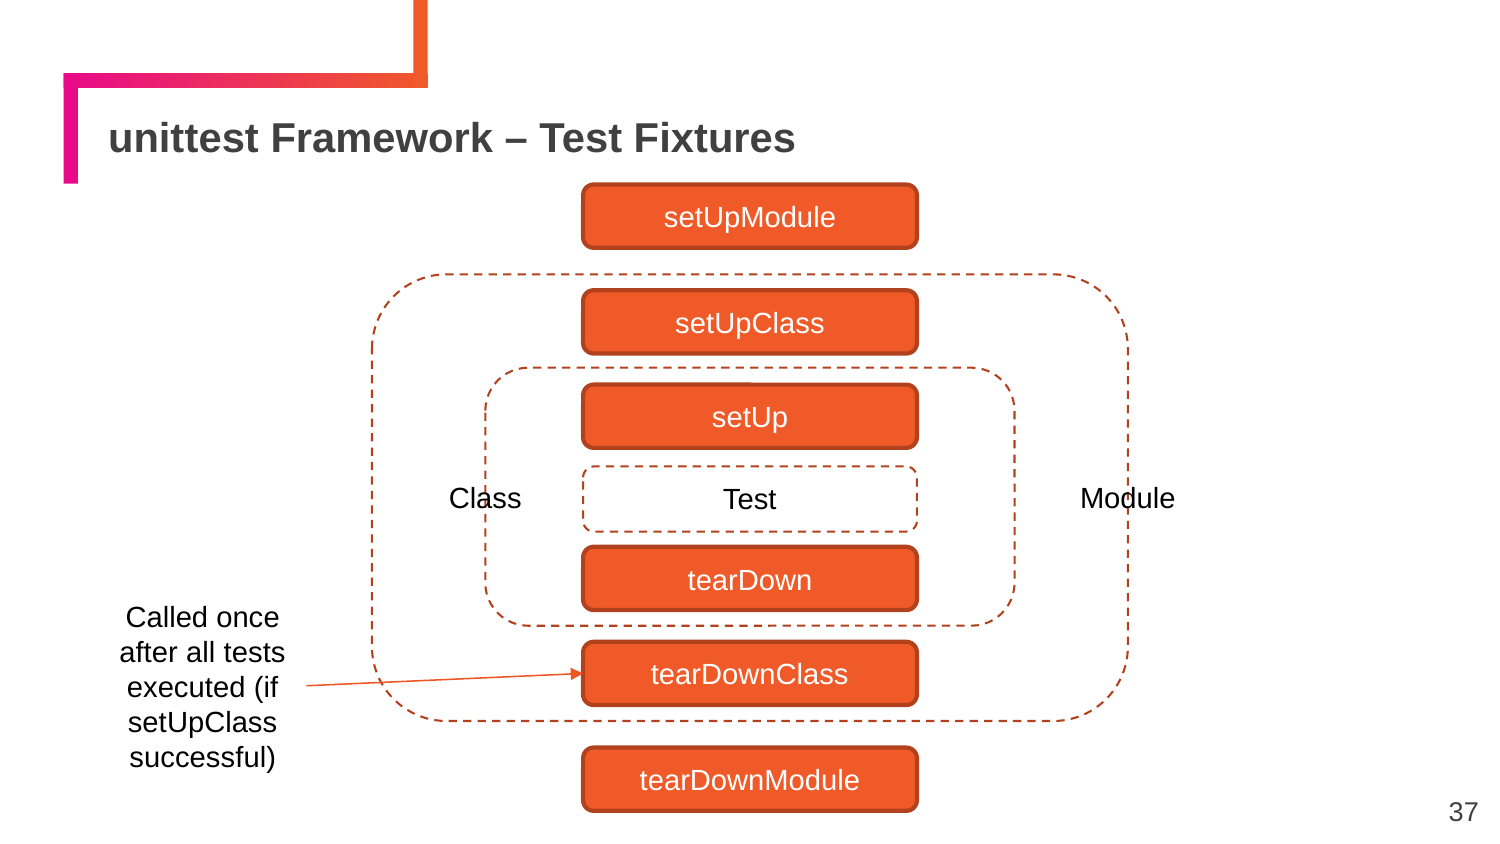

# unittest Framework – Test Fixtures
setUpModule

setUpClass

setUp

Class
Module
Test
tearDown
Called once after all tests executed (if setUpClass successful)
tearDownClass
tearDownModule
37